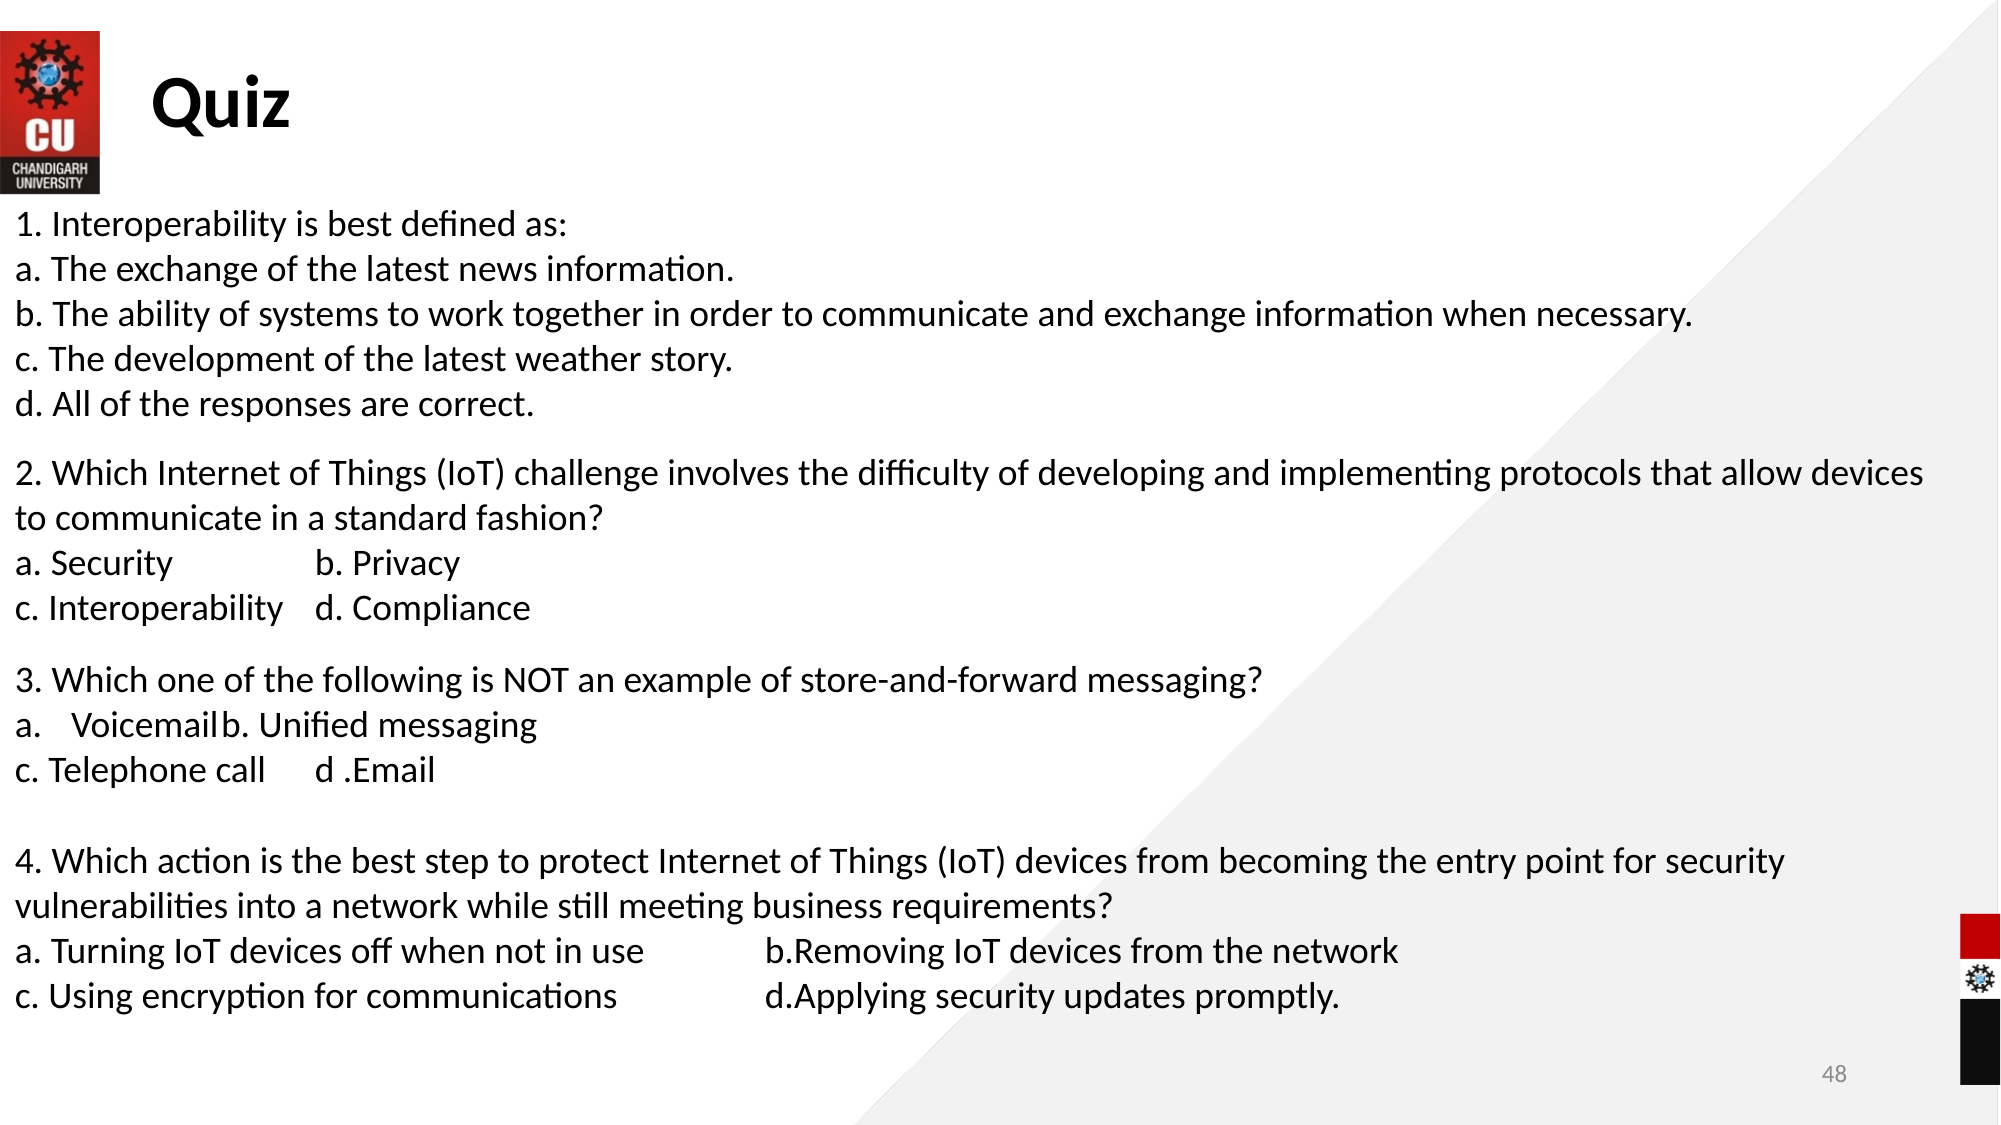

Quiz
1. Interoperability is best defined as:
a. The exchange of the latest news information.
b. The ability of systems to work together in order to communicate and exchange information when necessary.
c. The development of the latest weather story.
d. All of the responses are correct.
2. Which Internet of Things (IoT) challenge involves the difficulty of developing and implementing protocols that allow devices to communicate in a standard fashion?
a. Security	b. Privacy
c. Interoperability	d. Compliance
3. Which one of the following is NOT an example of store-and-forward messaging?
Voicemail	b. Unified messaging
c. Telephone call	d .Email
4. Which action is the best step to protect Internet of Things (IoT) devices from becoming the entry point for security vulnerabilities into a network while still meeting business requirements?
a. Turning IoT devices off when not in use	b.Removing IoT devices from the network
c. Using encryption for communications	d.Applying security updates promptly.
48